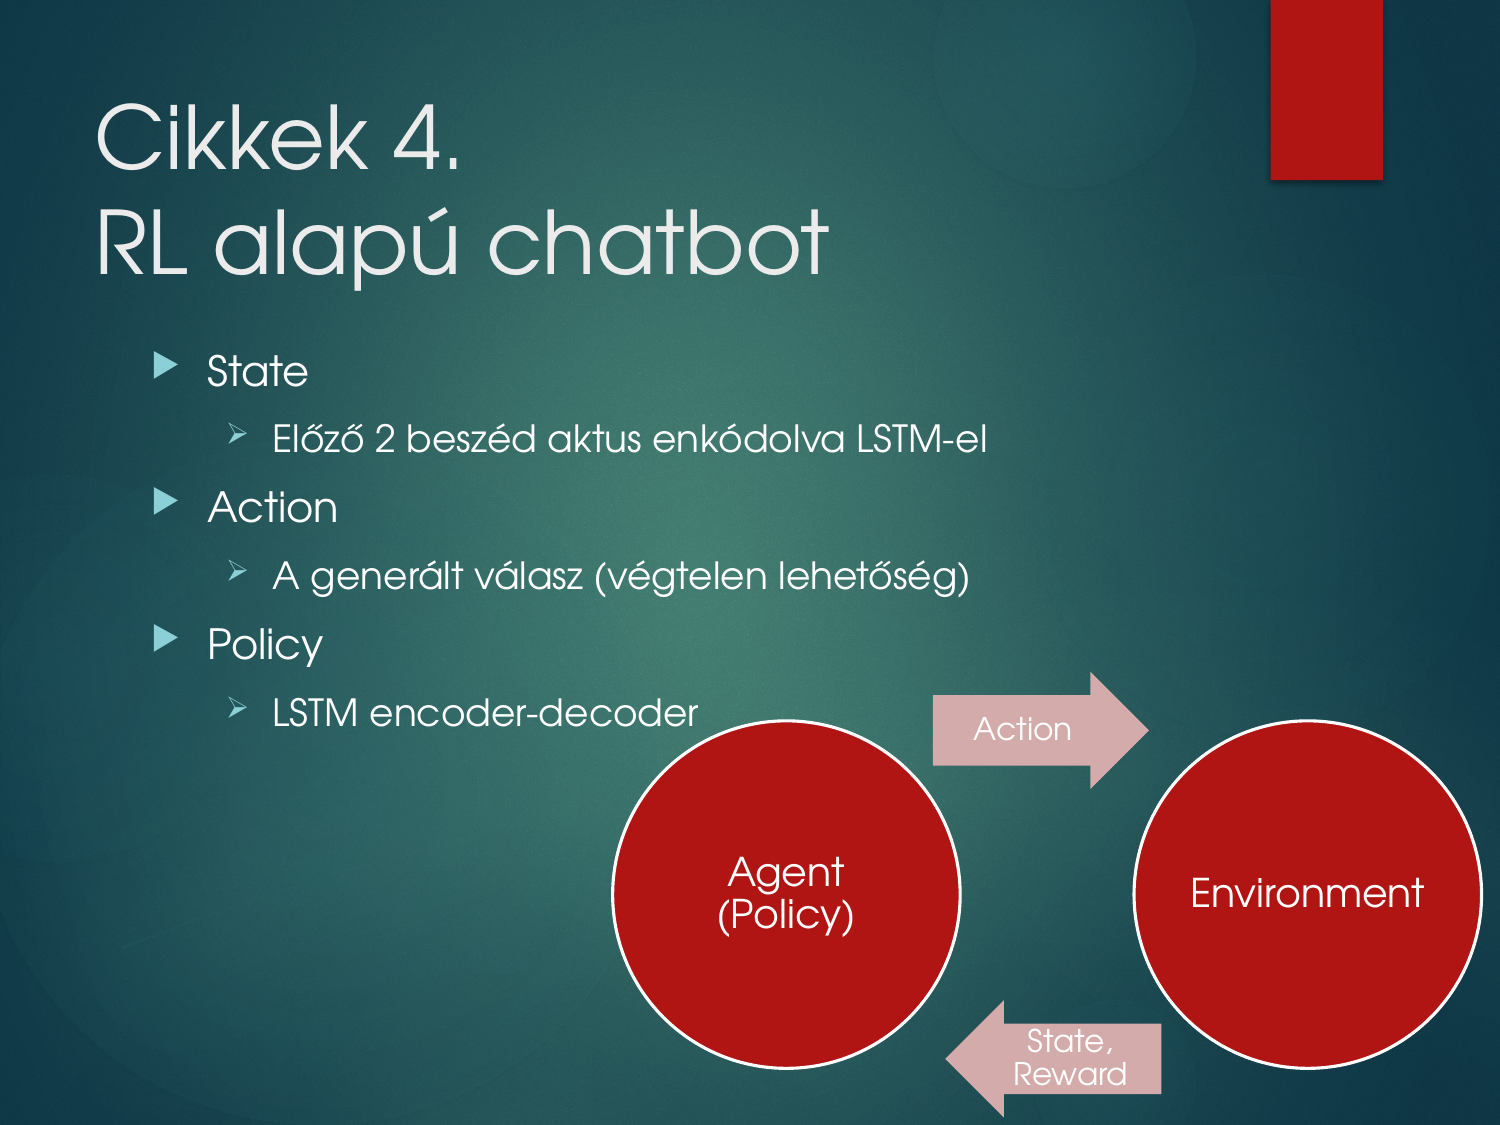

# Cikkek 4. RL alapú chatbot
State
Előző 2 beszéd aktus enkódolva LSTM-el
Action
A generált válasz (végtelen lehetőség)
Policy
LSTM encoder-decoder

Agent (Policy)
Action
Environment
State, Reward